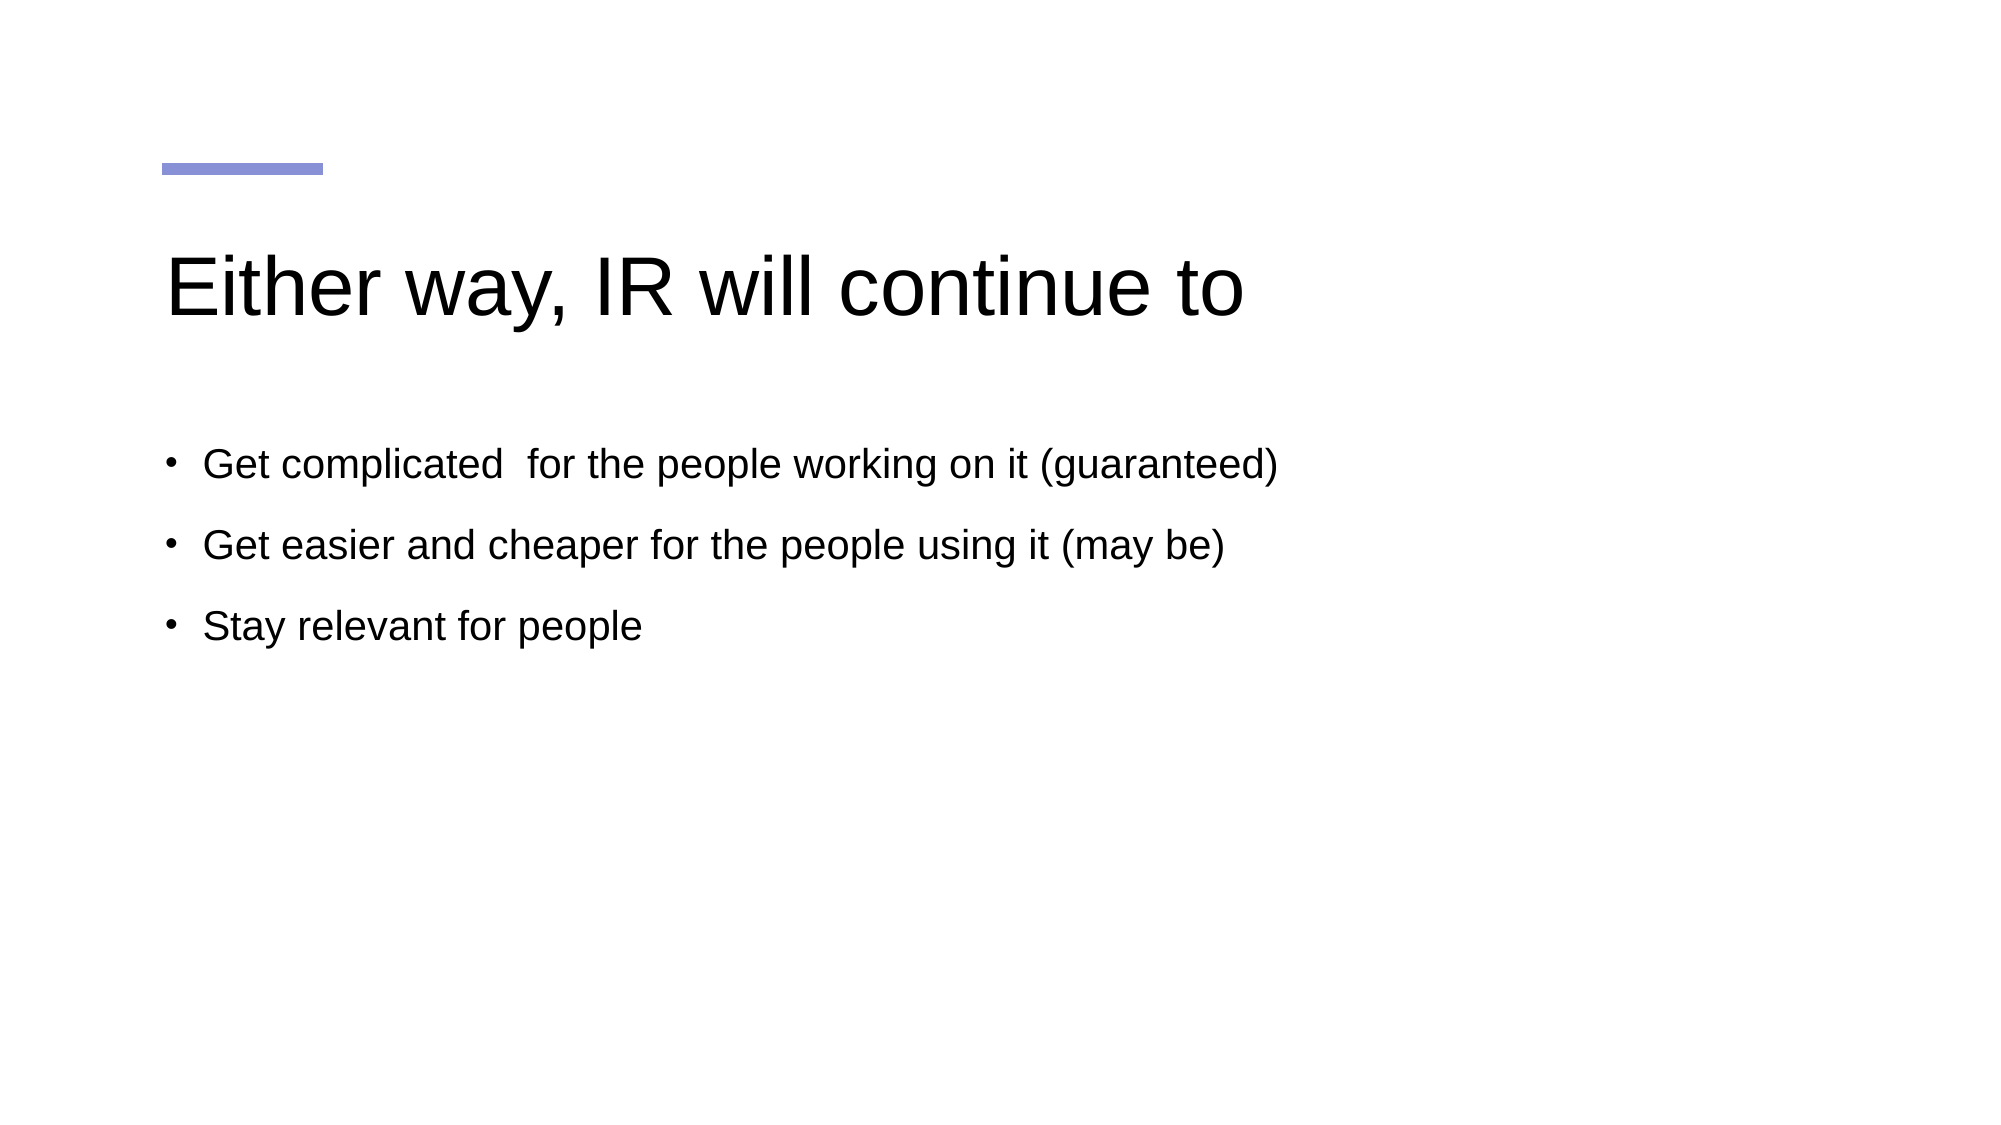

# Either way, IR will continue to
Get complicated  for the people working on it (guaranteed)
Get easier and cheaper for the people using it (may be)
Stay relevant for people